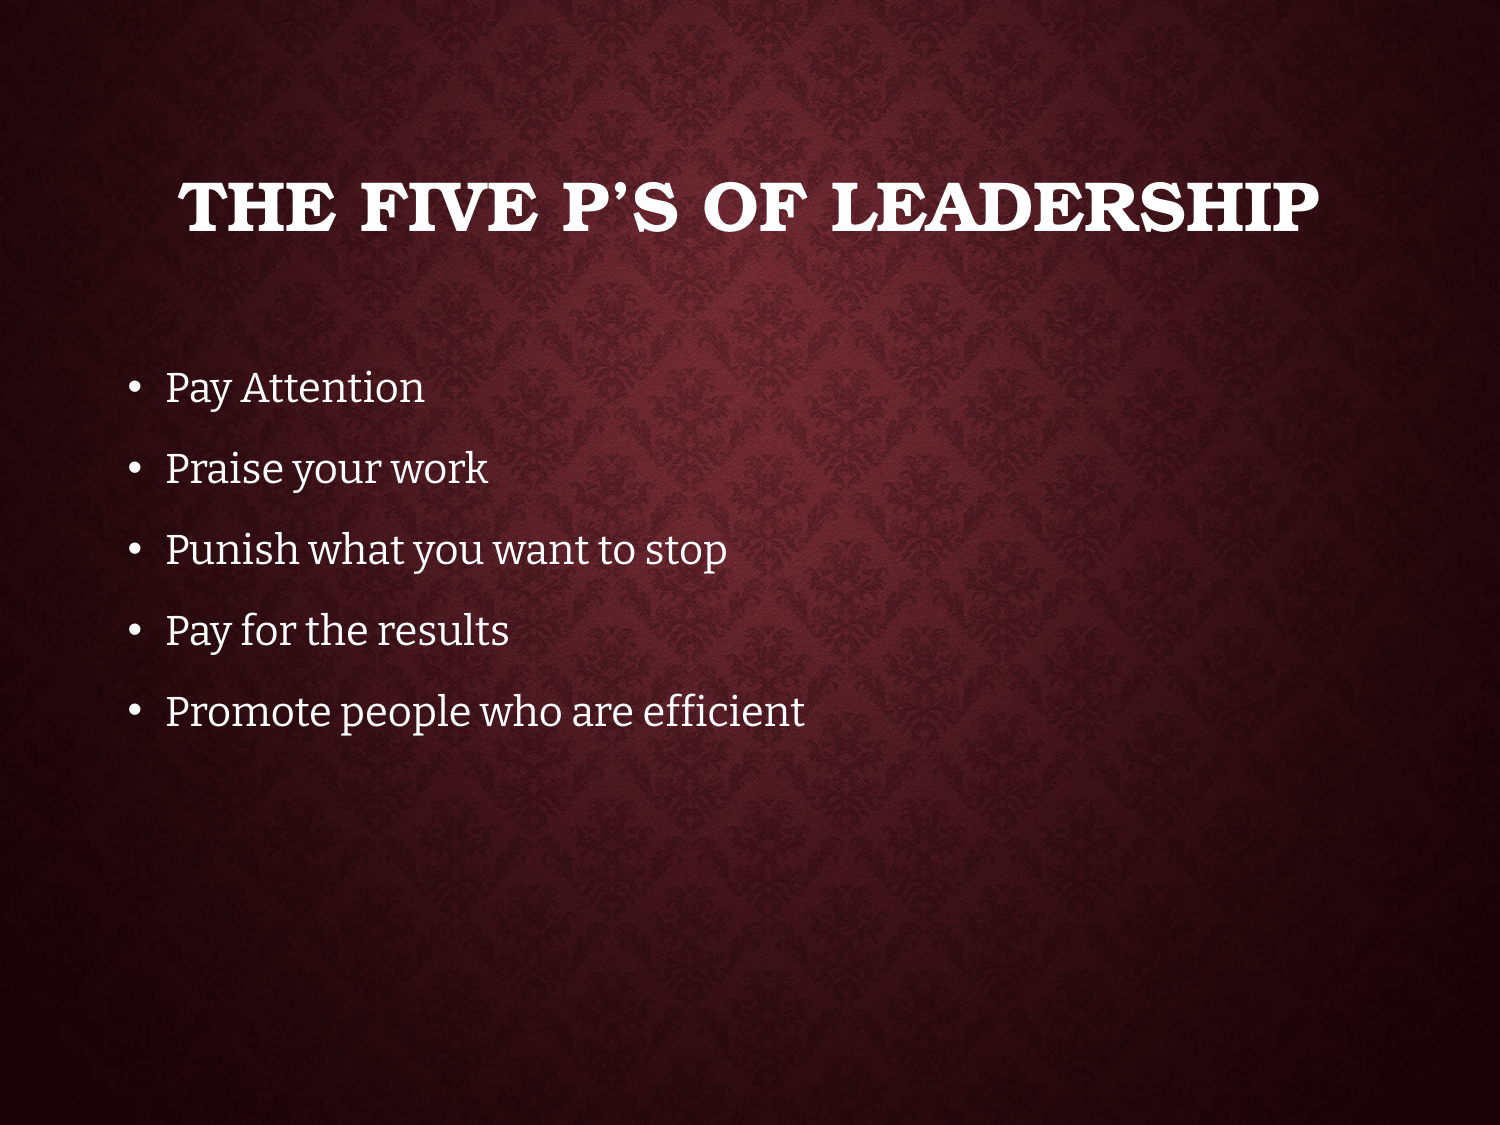

# THE FIVE P’s OF LEADERSHIP
Pay Attention
Praise your work
Punish what you want to stop
Pay for the results
Promote people who are efficient